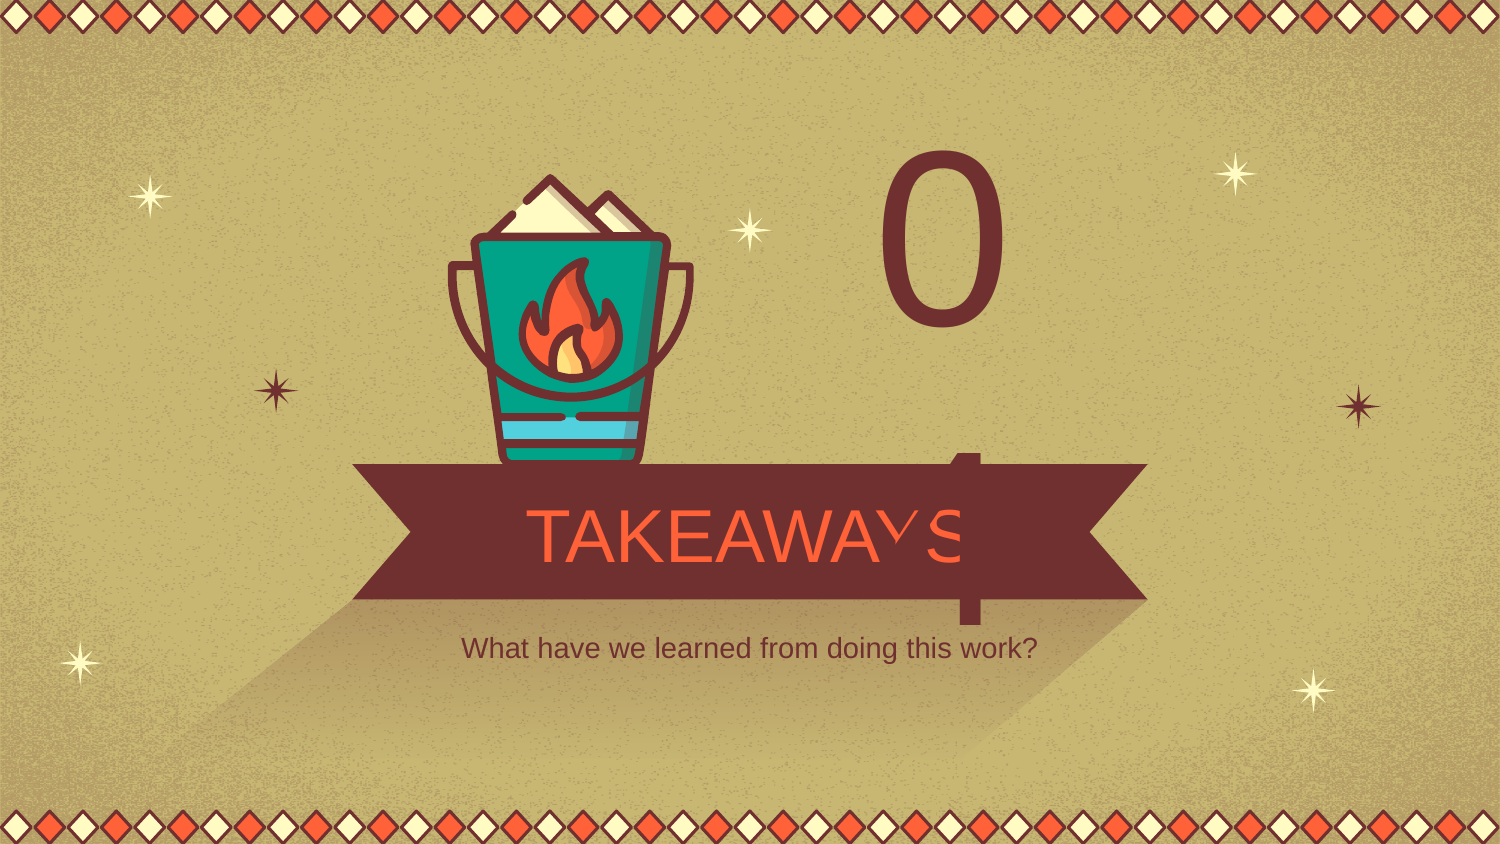

04

# TAKEAWAYS
What have we learned from doing this work?